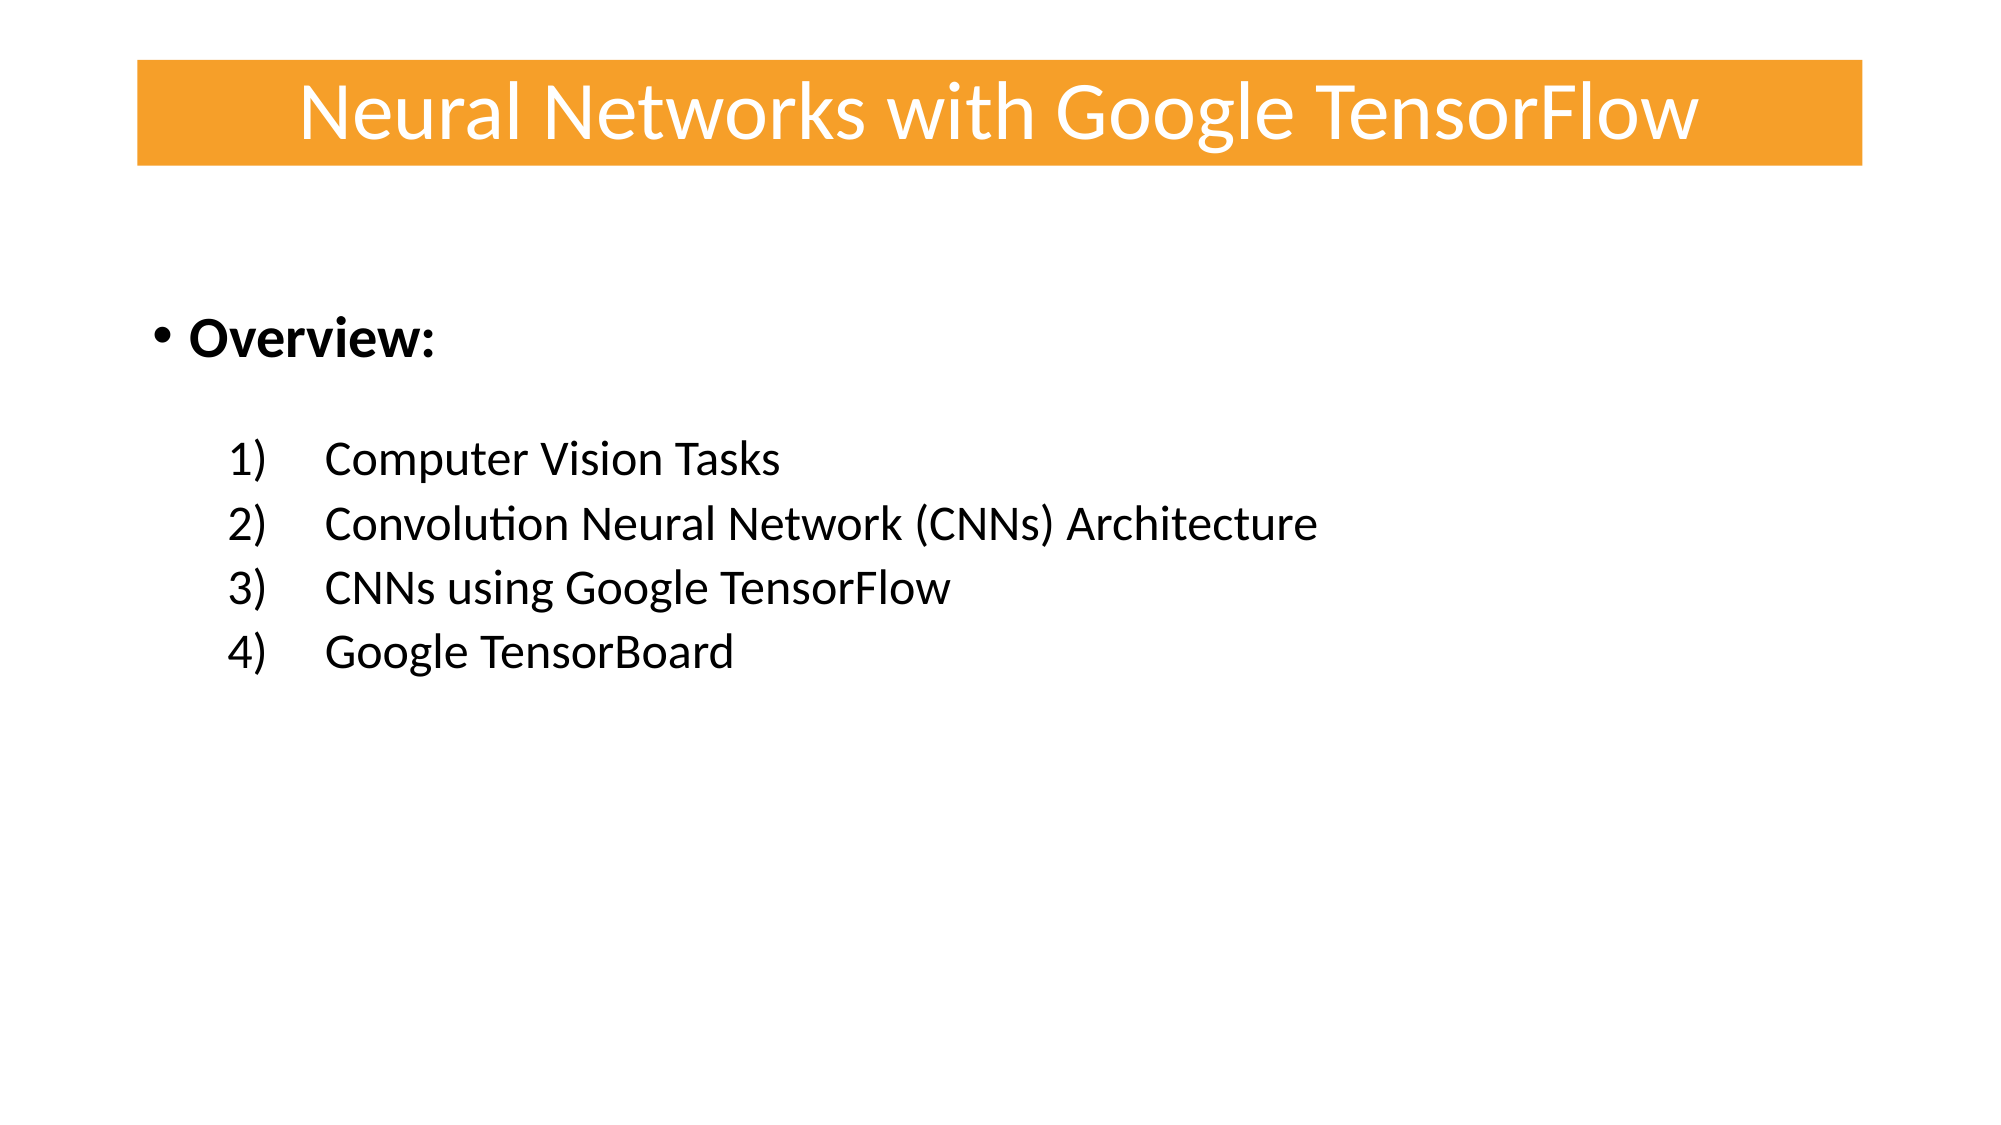

# Neural Networks with Google TensorFlow
Overview:

  Computer Vision Tasks
  Convolution Neural Network (CNNs) Architecture
  CNNs using Google TensorFlow
  Google TensorBoard